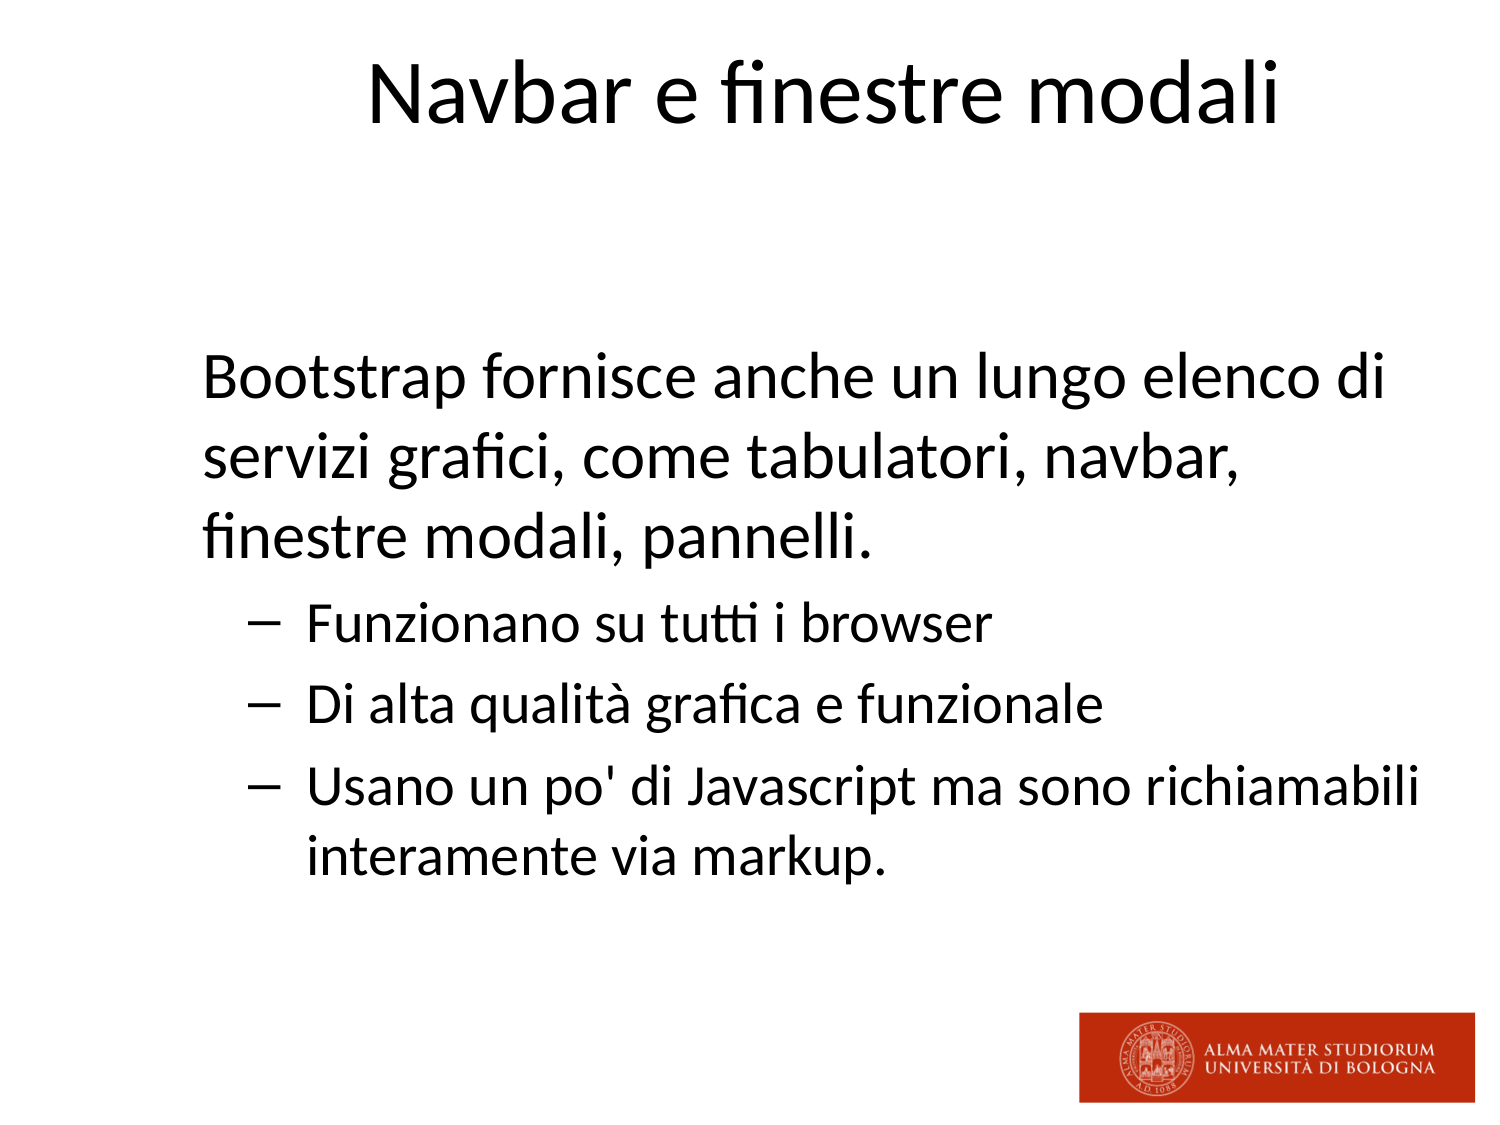

# Navbar e finestre modali
Bootstrap fornisce anche un lungo elenco di servizi grafici, come tabulatori, navbar, finestre modali, pannelli.
Funzionano su tutti i browser
Di alta qualità grafica e funzionale
Usano un po' di Javascript ma sono richiamabili interamente via markup.